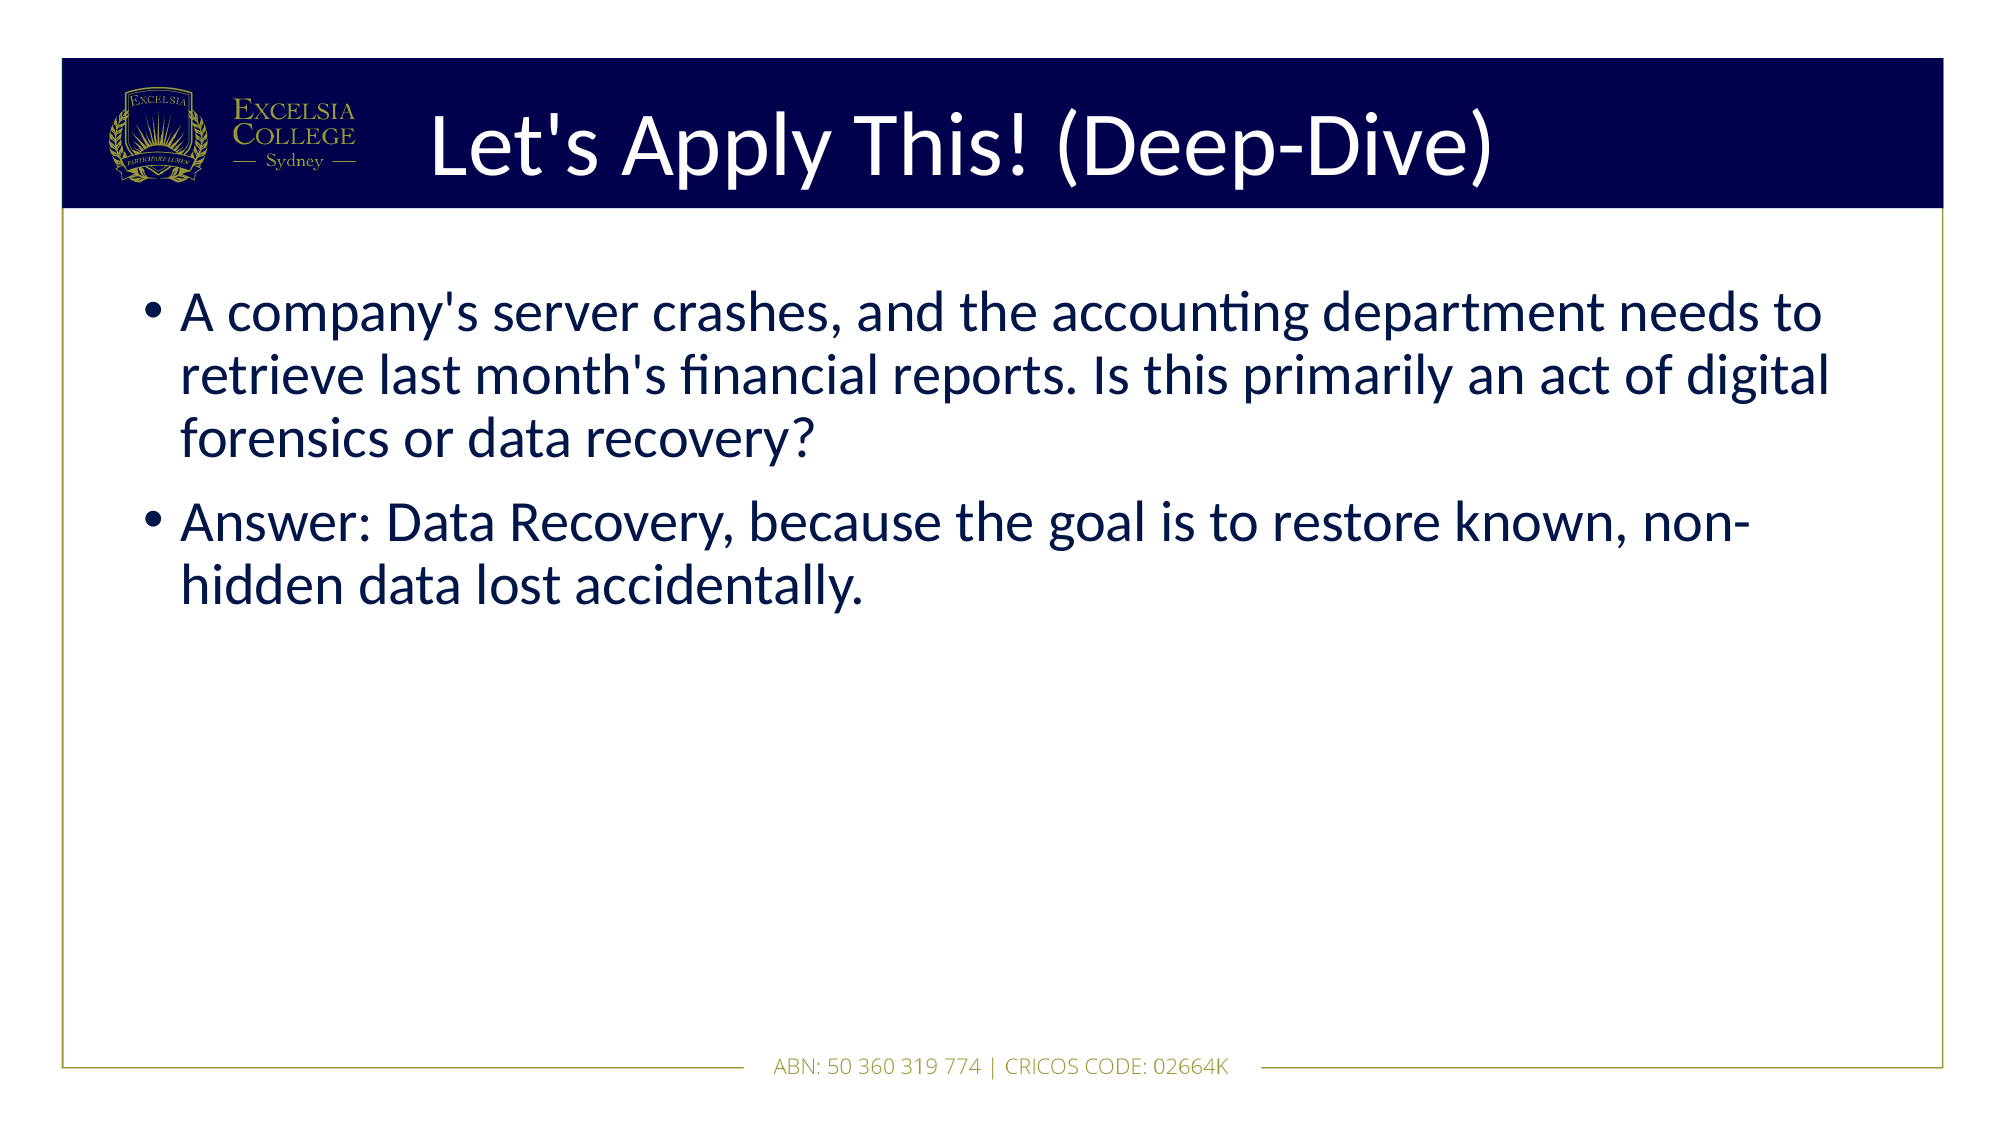

# Let's Apply This! (Deep-Dive)
A company's server crashes, and the accounting department needs to retrieve last month's financial reports. Is this primarily an act of digital forensics or data recovery?
Answer: Data Recovery, because the goal is to restore known, non-hidden data lost accidentally.